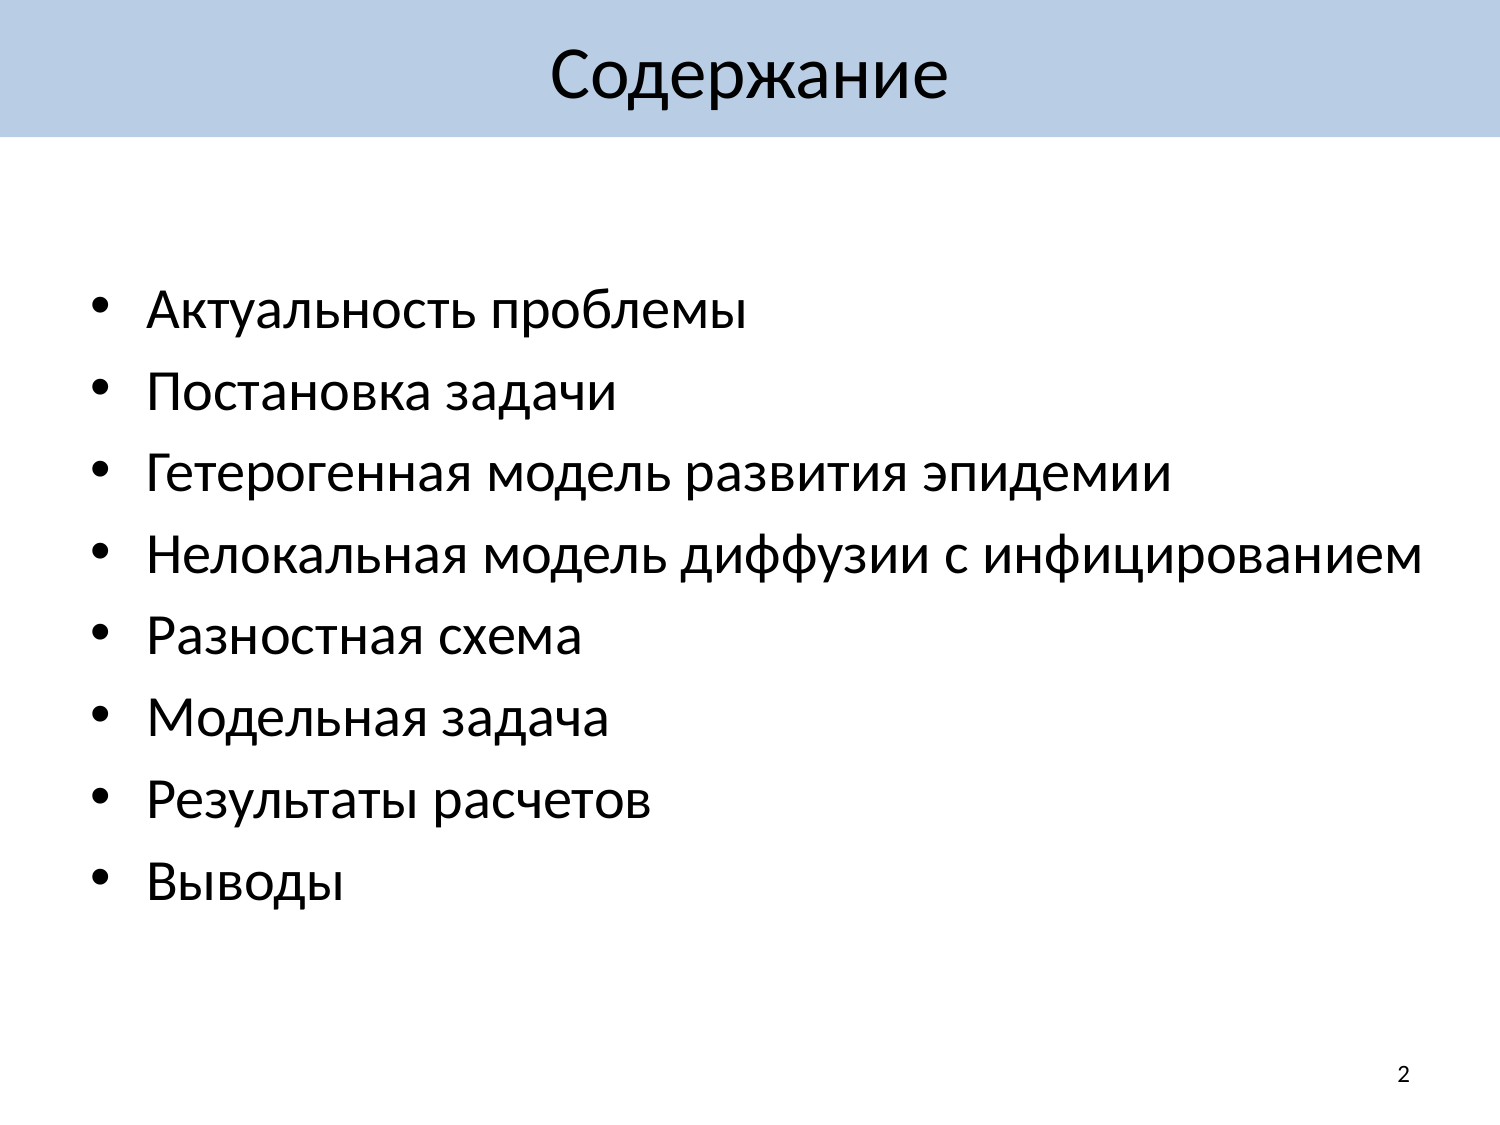

# Содержание
Актуальность проблемы
Постановка задачи
Гетерогенная модель развития эпидемии
Нелокальная модель диффузии с инфицированием
Разностная схема
Модельная задача
Результаты расчетов
Выводы

2